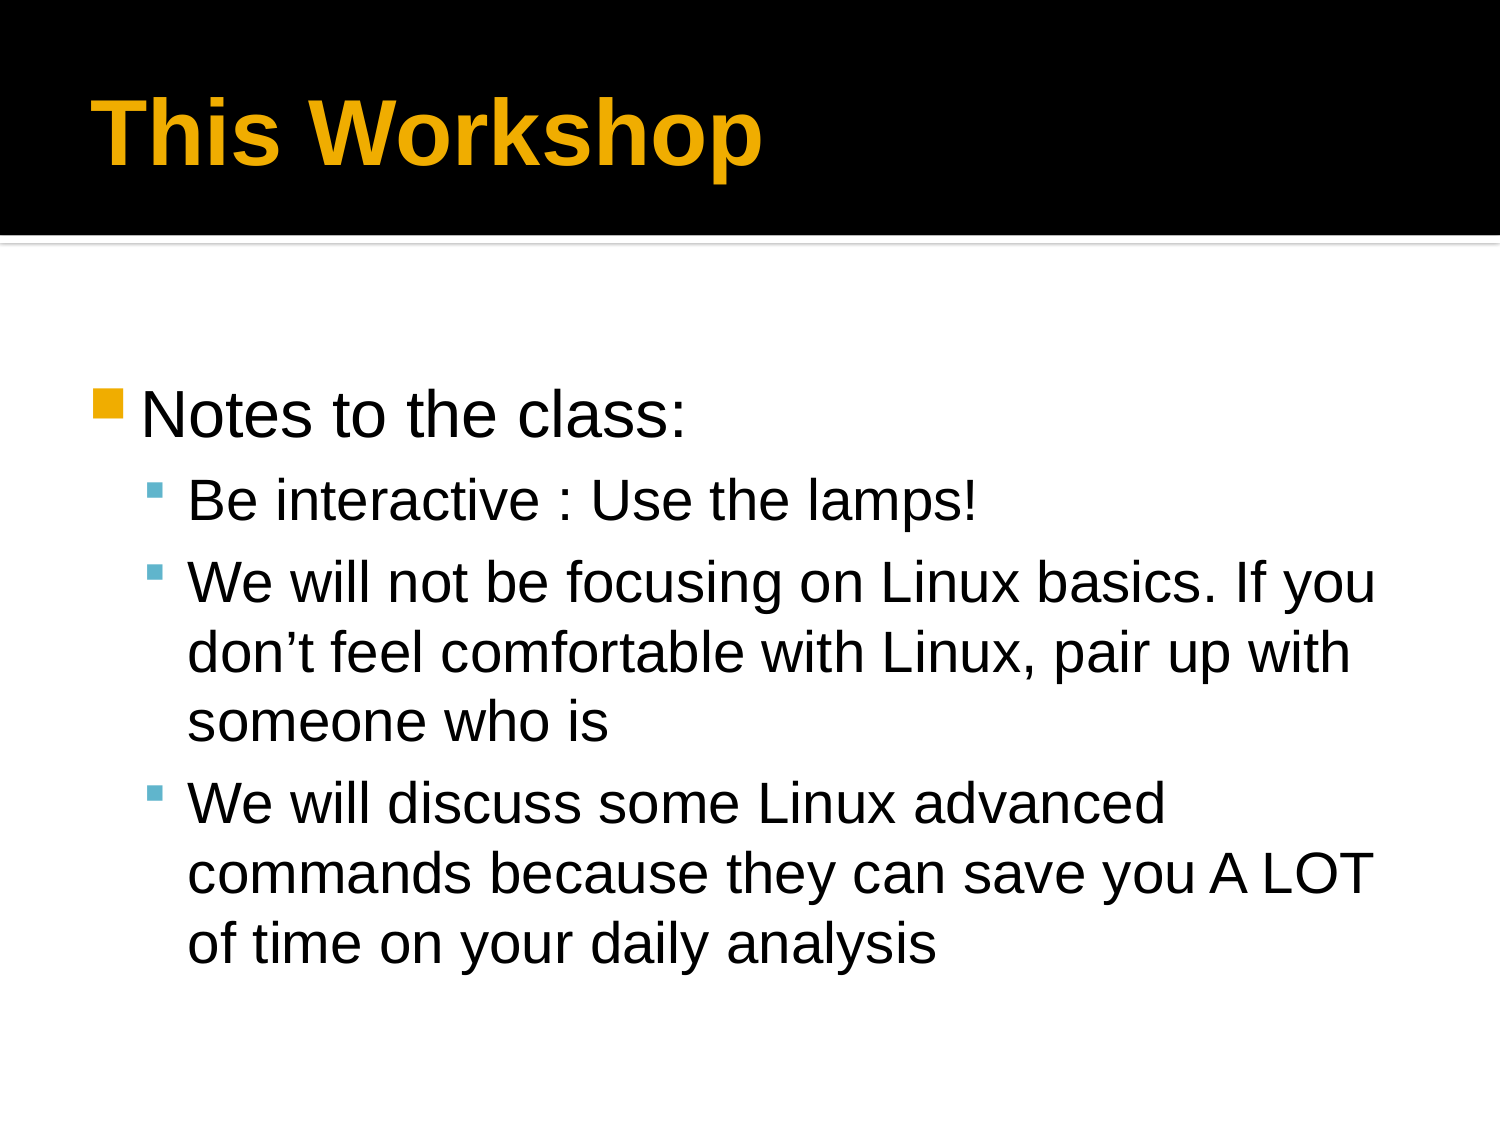

# This Workshop

Notes to the class:
Be interactive : Use the lamps!
We will not be focusing on Linux basics. If you don’t feel comfortable with Linux, pair up with someone who is
We will discuss some Linux advanced commands because they can save you A LOT of time on your daily analysis